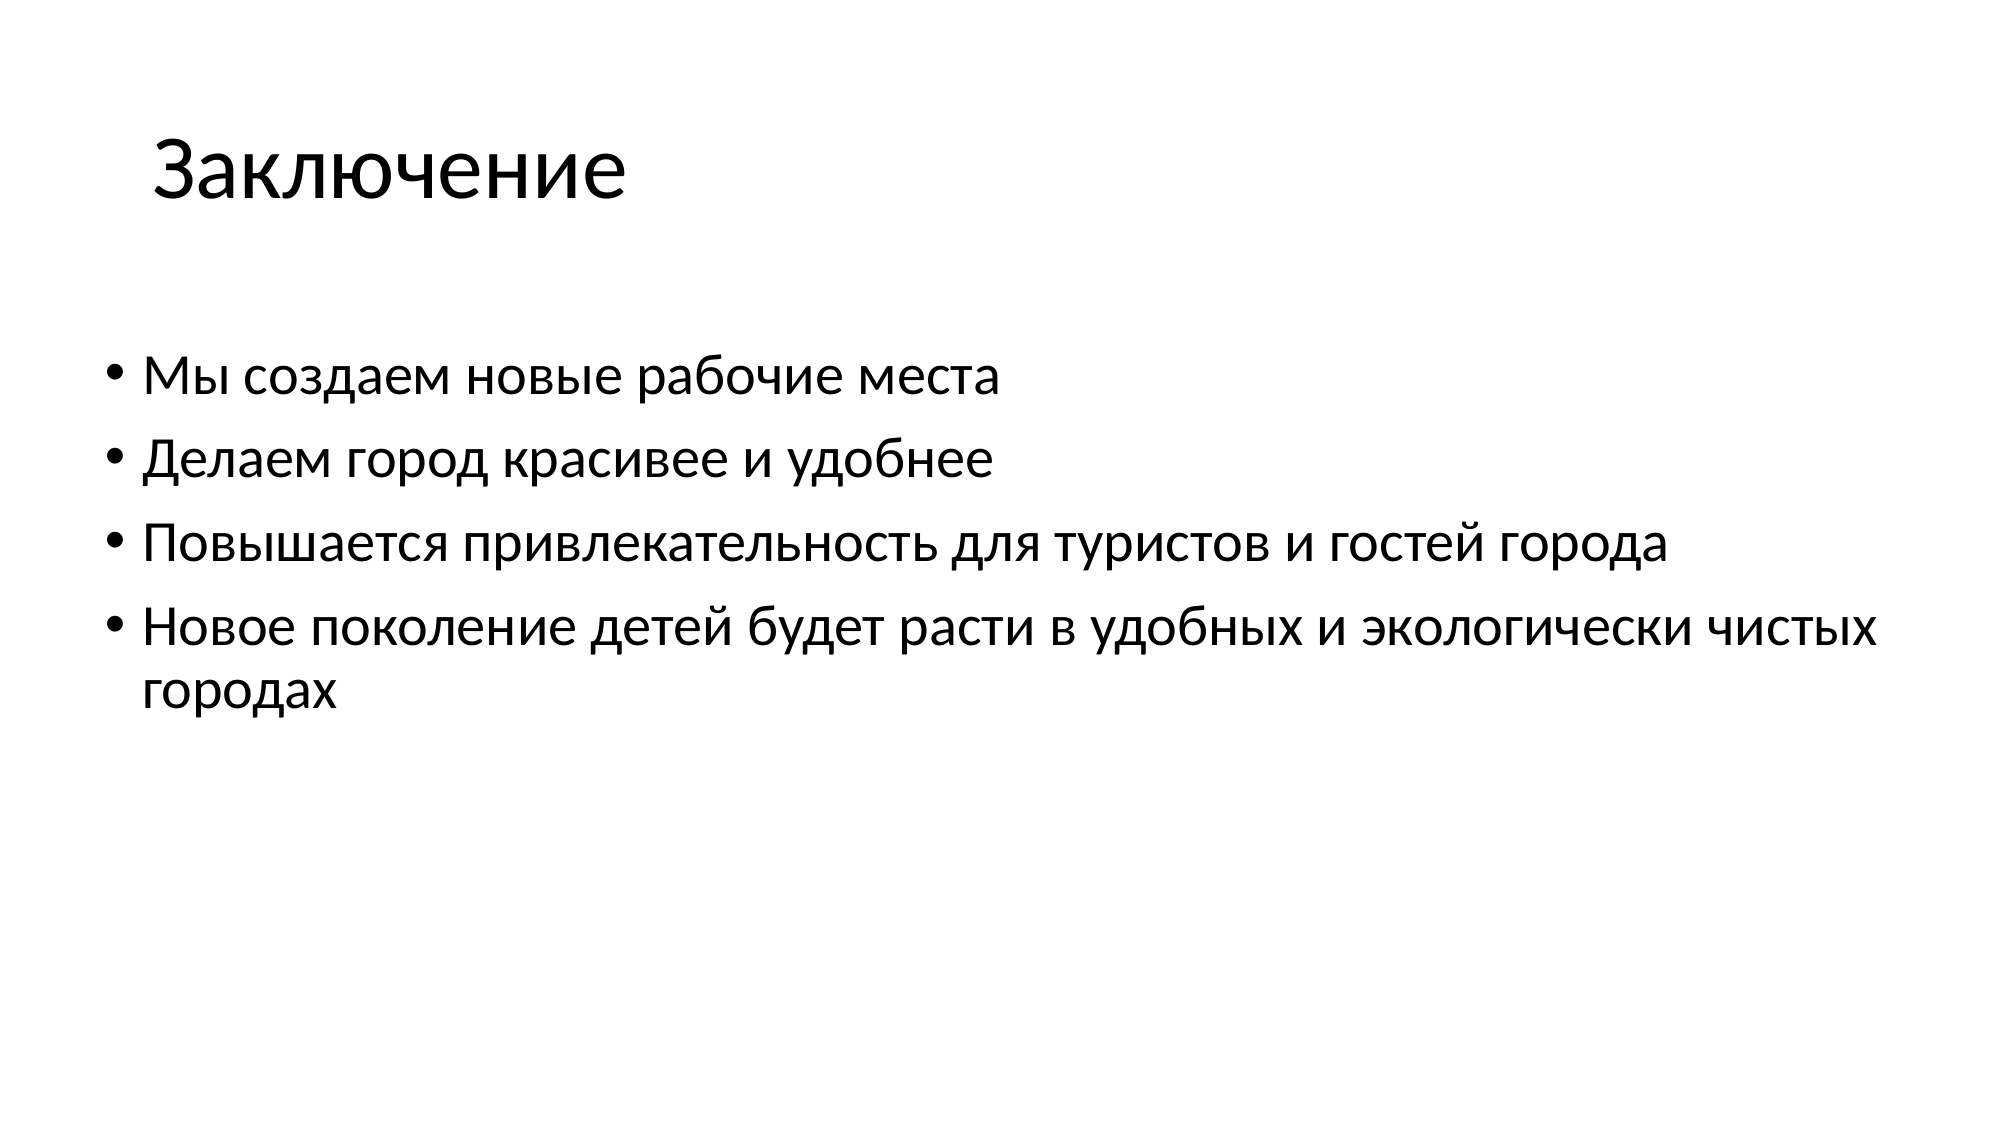

# Заключение
Мы создаем новые рабочие места
Делаем город красивее и удобнее
Повышается привлекательность для туристов и гостей города
Новое поколение детей будет расти в удобных и экологически чистых городах